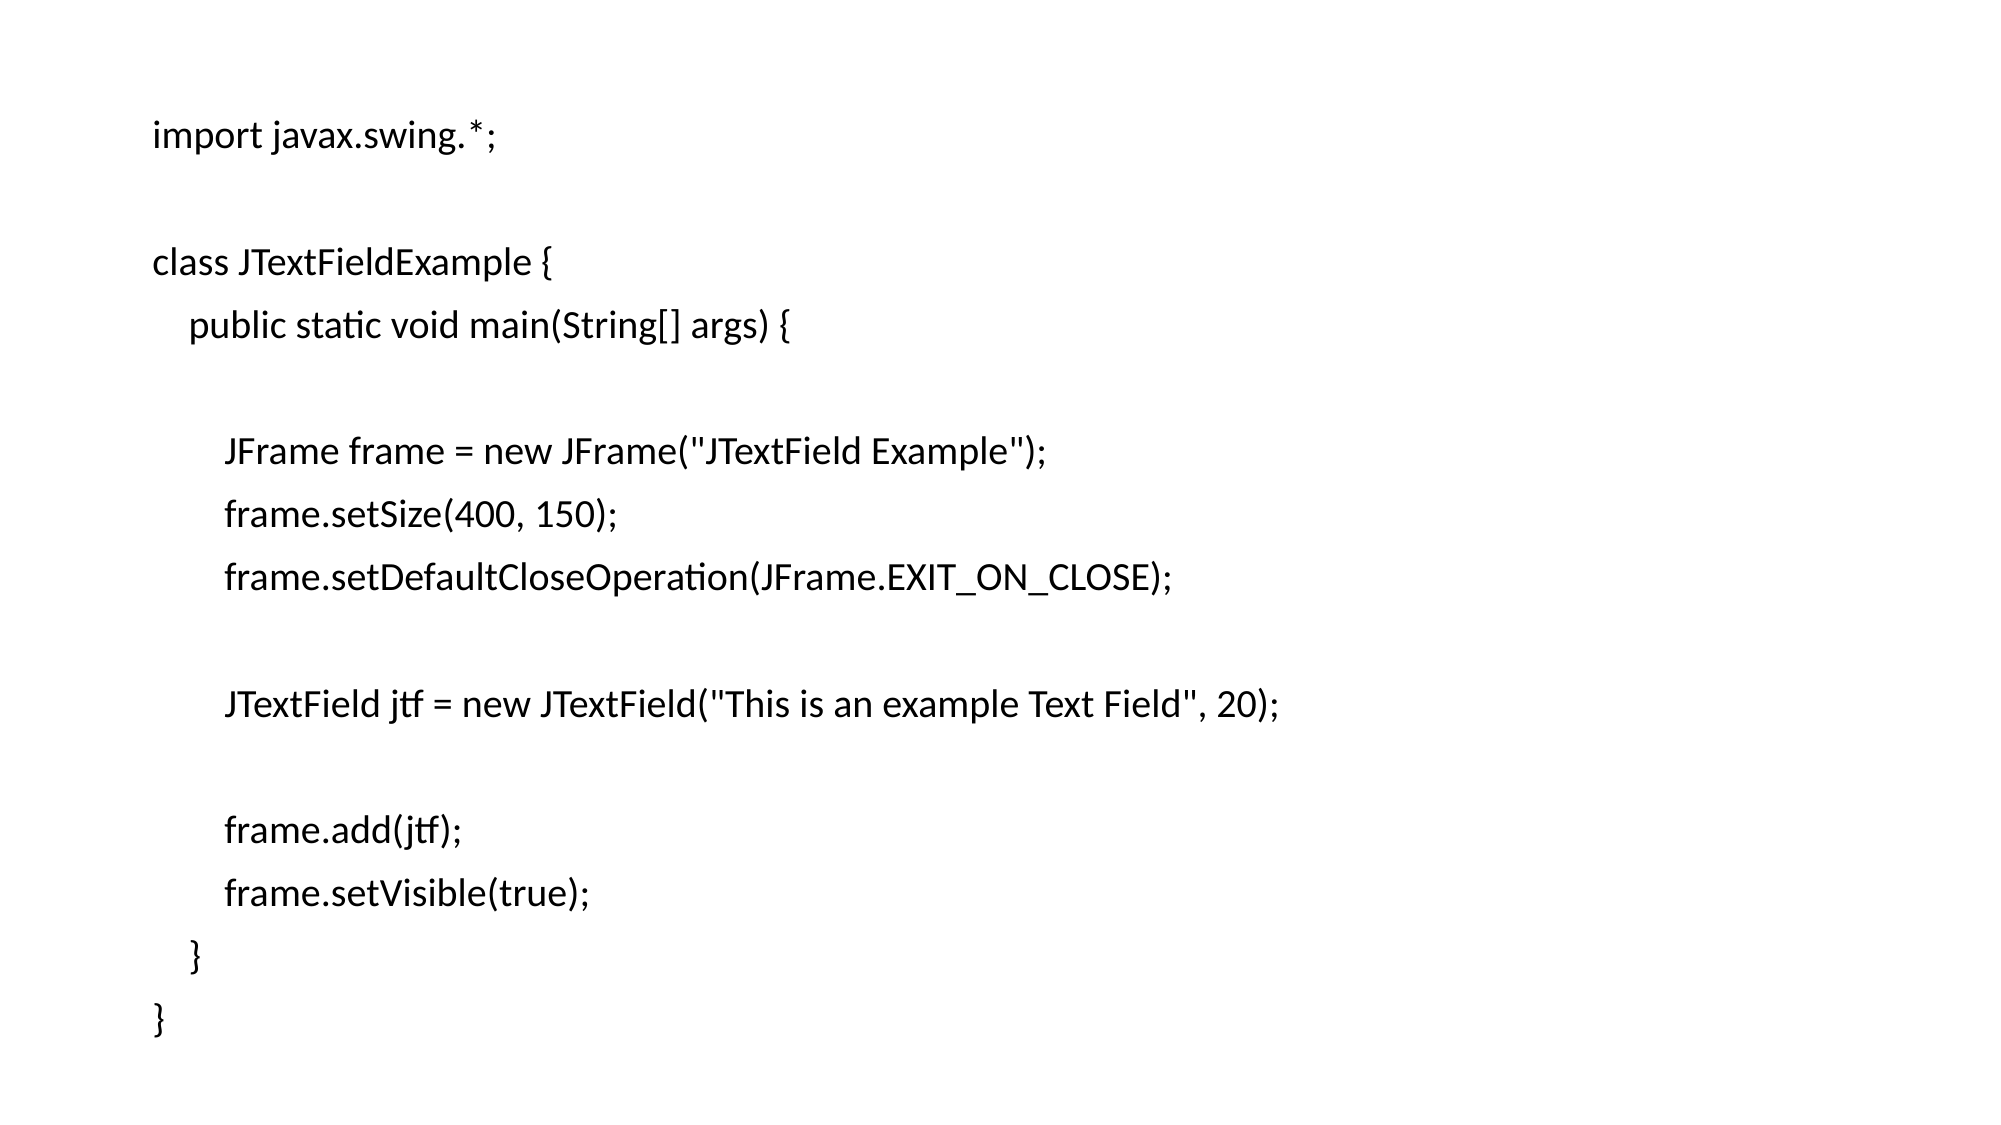

import javax.swing.*;

class JTextFieldExample {
    public static void main(String[] args) {

        JFrame frame = new JFrame("JTextField Example");
        frame.setSize(400, 150);
        frame.setDefaultCloseOperation(JFrame.EXIT_ON_CLOSE);

        JTextField jtf = new JTextField("This is an example Text Field", 20);

        frame.add(jtf);
        frame.setVisible(true);
    }
}